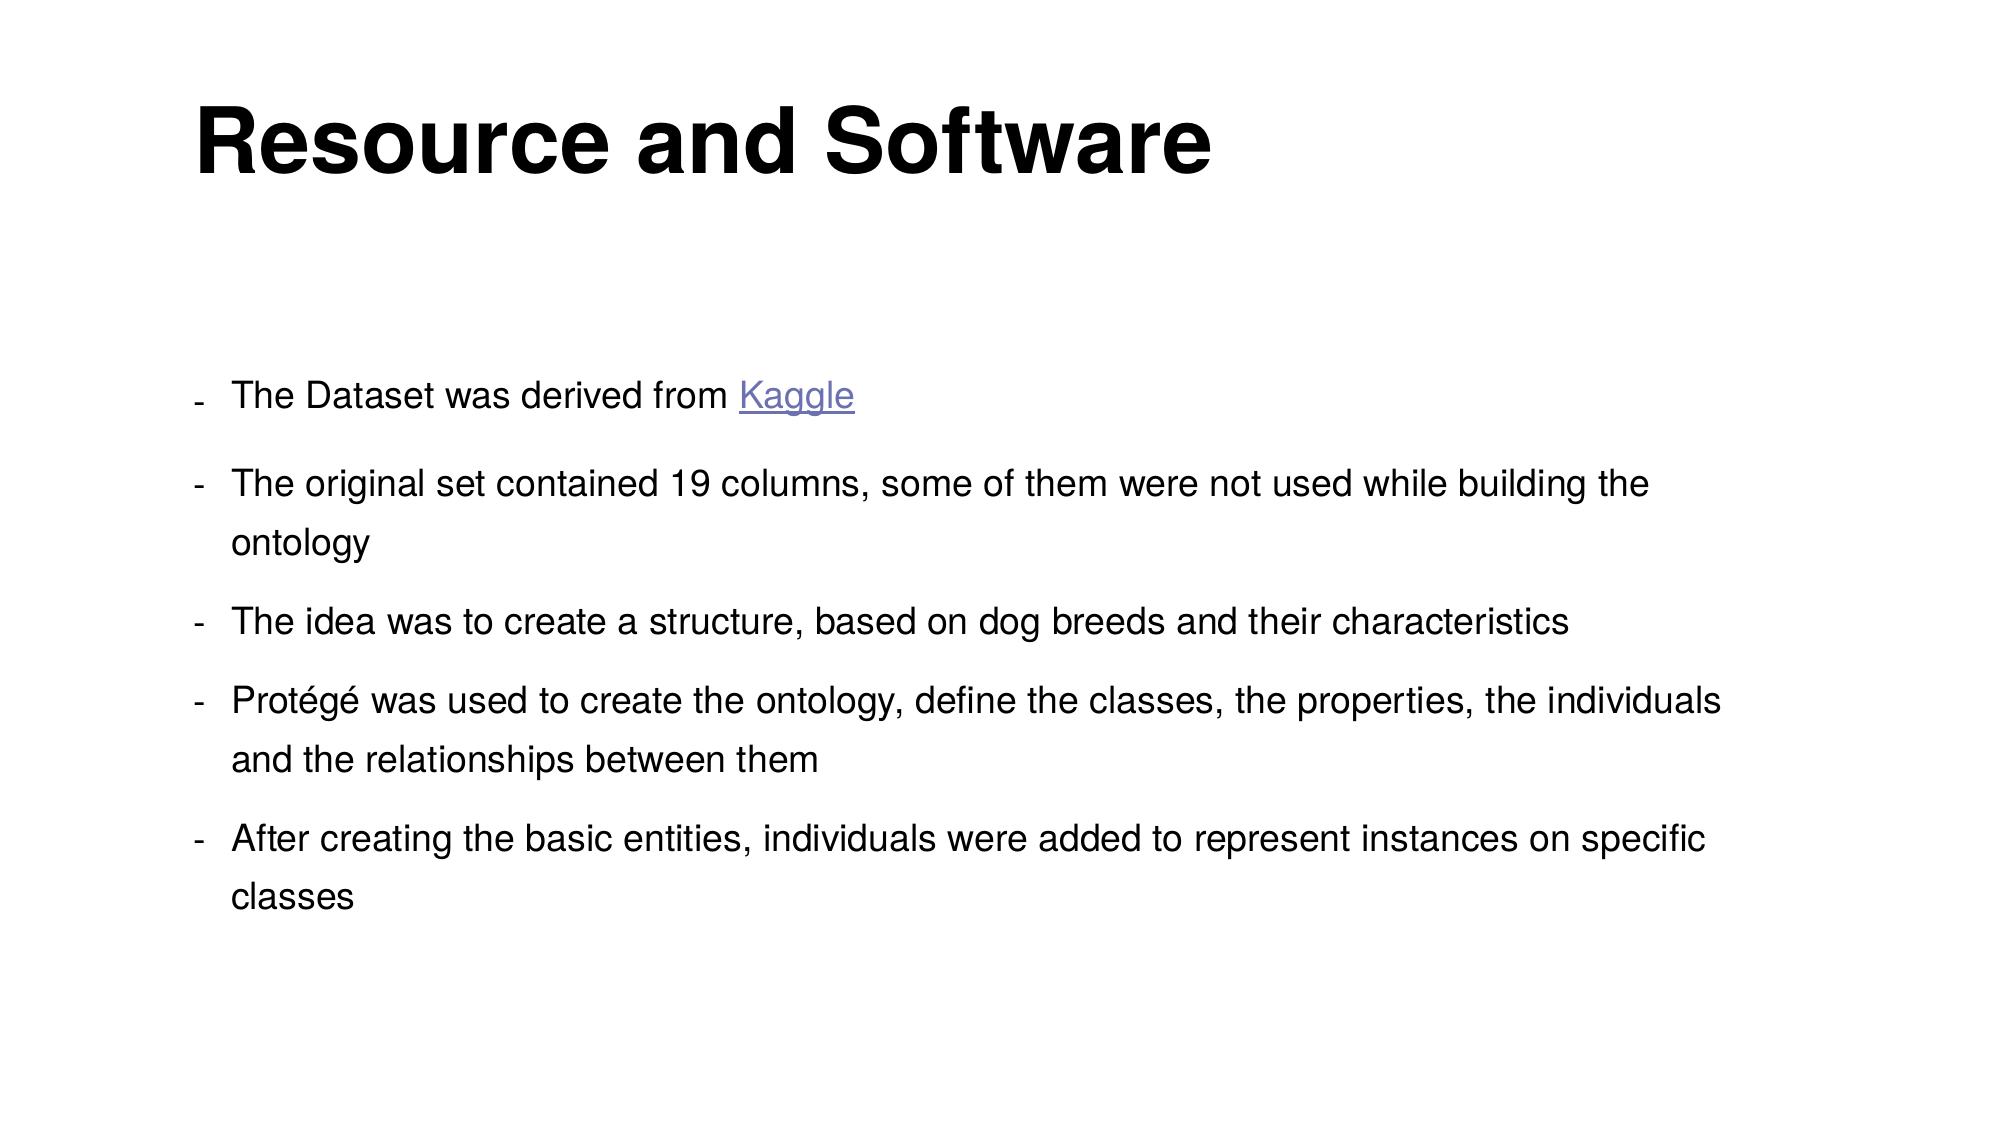

# Resource and Software
|  |
| --- |
The Dataset was derived from Kaggle
The original set contained 19 columns, some of them were not used while building the ontology
The idea was to create a structure, based on dog breeds and their characteristics
Protégé was used to create the ontology, define the classes, the properties, the individuals and the relationships between them
After creating the basic entities, individuals were added to represent instances on specific classes